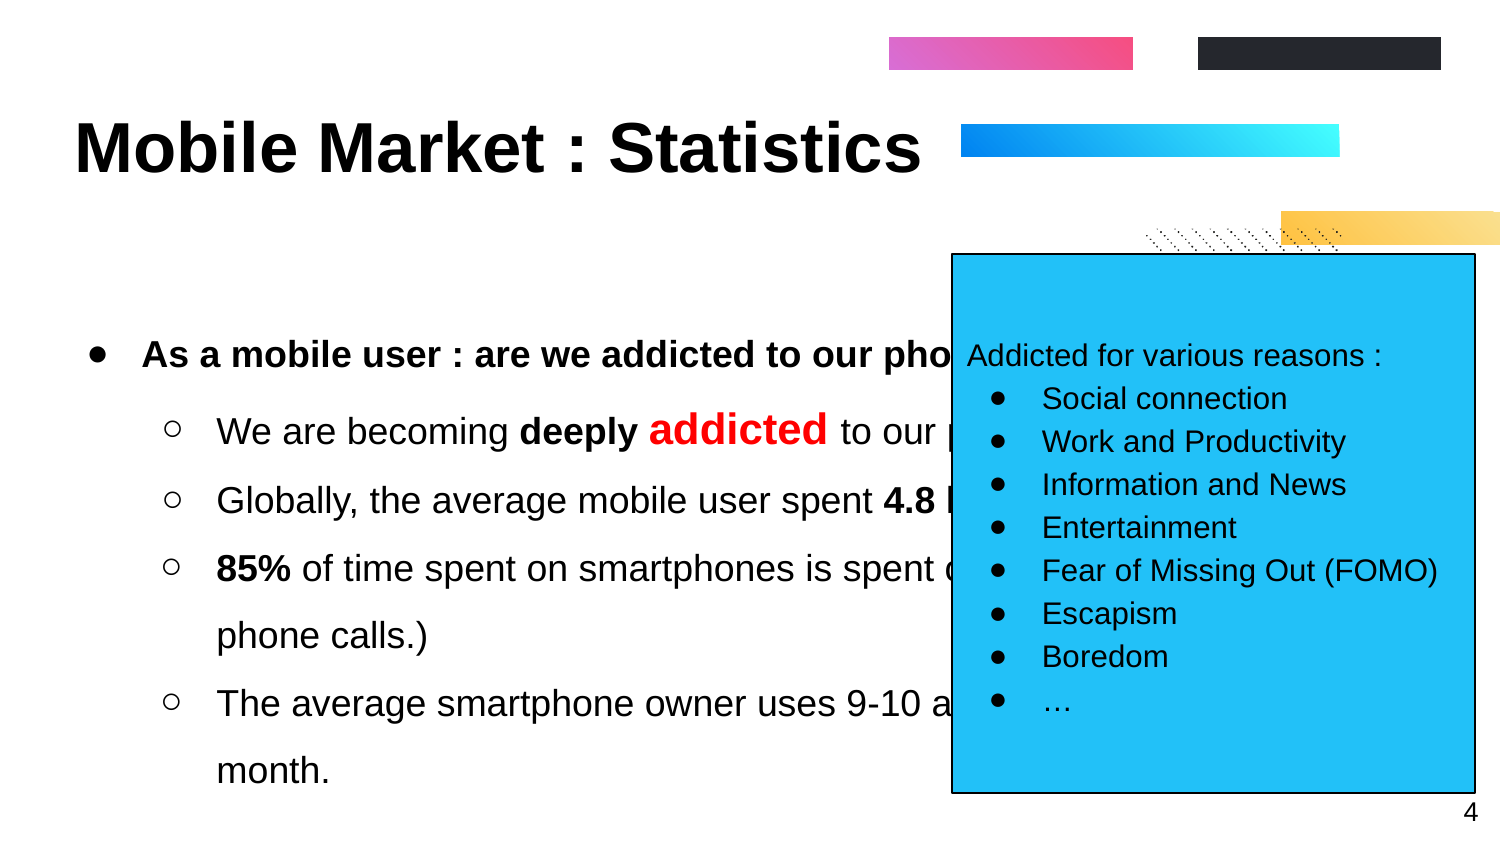

# Mobile Market : Statistics
Addicted for various reasons :
Social connection
Work and Productivity
Information and News
Entertainment
Fear of Missing Out (FOMO)
Escapism
Boredom
…
As a mobile user : are we addicted to our phones ?
We are becoming deeply addicted to our phones
Globally, the average mobile user spent 4.8 hours on their mobile device
85% of time spent on smartphones is spent on using apps. (As opposed to phone calls.)
The average smartphone owner uses 9-10 apps per day and 30 apps per month.

4